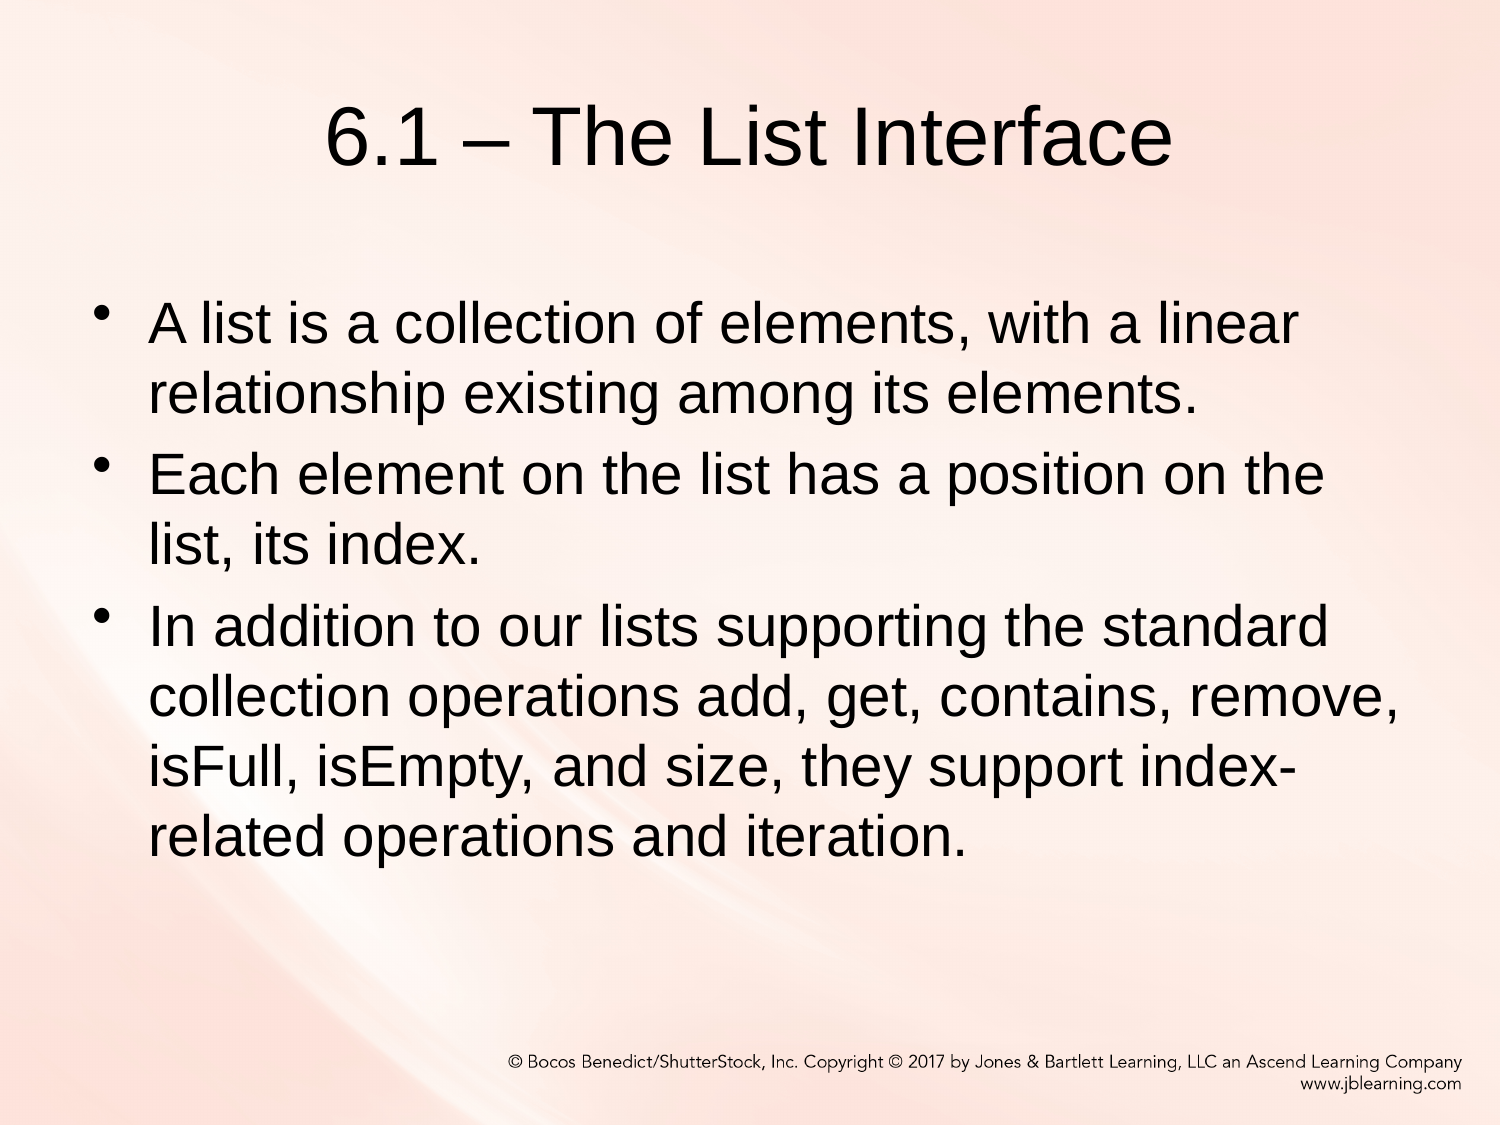

# 6.1 – The List Interface
A list is a collection of elements, with a linear  relationship existing among its elements.
Each element on the list has a position on the list, its index.
In addition to our lists supporting the standard collection operations add, get, contains, remove, isFull, isEmpty, and size, they support index-related operations and iteration.